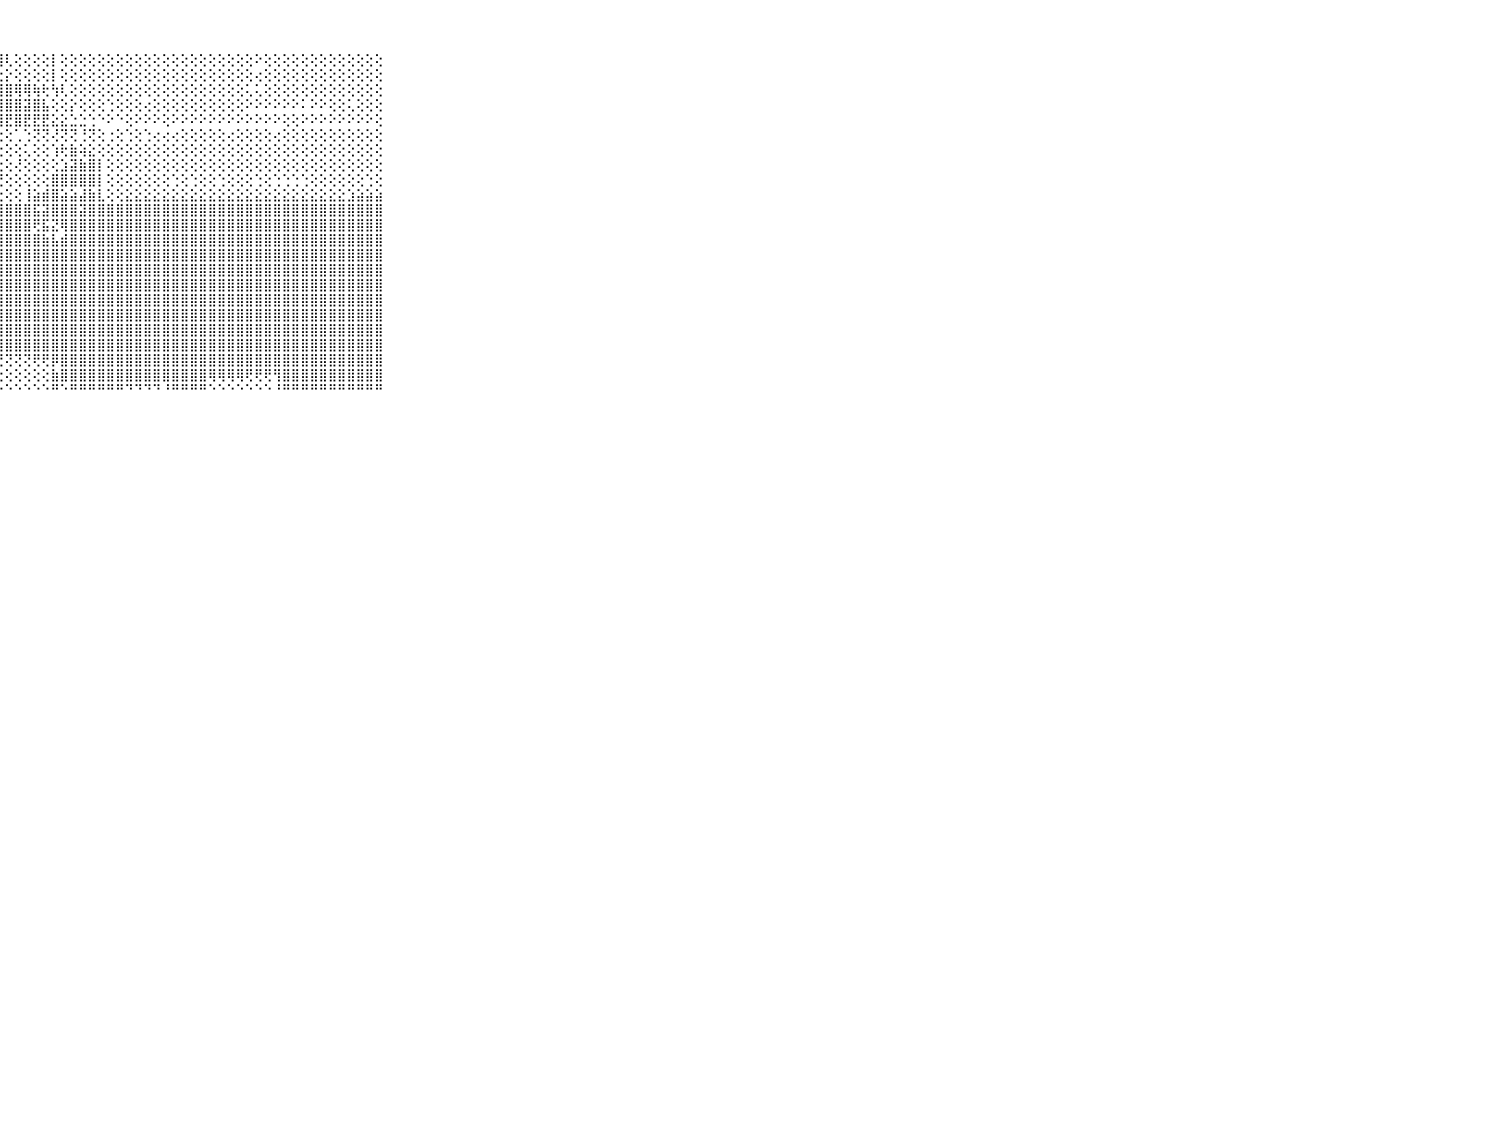

⠀⠀⠀⠀⠀⠀⠀⠀⠀⠀⠀⣵⣿⣿⣿⣿⣿⣿⣿⣿⣿⣿⣿⣿⣿⣿⣿⢿⢇⢕⢕⢕⢕⡇⢕⢕⢕⢕⢕⢕⢕⢕⢕⢕⢕⢕⢕⢕⢕⢕⢕⢕⢕⢕⢕⠕⢕⢕⢕⢕⢕⢕⢕⢕⢕⢕⢕⢕⢕⠀⠀⠀⠀⠀⠀⠀⠀⠀⠀⠀⠀
⠀⠀⠀⠀⠀⠀⠀⠀⠀⠀⠀⣿⣿⣿⣿⣿⣿⣿⣿⣿⣿⣿⣿⣟⣏⣝⣕⣕⡕⢕⢕⢕⢕⡇⢕⢕⢕⢕⢕⢕⢕⢕⢕⢕⢕⢕⢕⢕⢕⢕⢕⢕⢕⢕⢕⢔⢕⢕⢕⢕⢕⢕⢕⢕⢕⢕⢕⢕⢕⠀⠀⠀⠀⠀⠀⠀⠀⠀⠀⠀⠀
⠀⠀⠀⠀⠀⠀⠀⠀⠀⠀⠀⣼⣯⣽⣽⣽⣽⣽⢝⢟⢏⢝⢕⢜⣿⣿⣾⣿⣿⢿⢿⢷⢗⢳⢇⢕⢕⢕⢕⢕⢕⢕⢕⢕⢕⢕⢕⢕⢕⢕⢕⢕⢕⢕⢅⢅⢕⢕⢕⢕⢕⢕⢕⢕⢕⢕⢕⢕⢕⠀⠀⠀⠀⠀⠀⠀⠀⠀⠀⠀⠀
⠀⠀⠀⠀⠀⠀⠀⠀⠀⠀⠀⣿⣿⣷⣷⢷⢶⢕⢕⢕⢕⢕⢱⣾⣯⣿⣿⣿⣿⣿⣽⣿⣧⢕⢕⡕⢕⢕⢕⢑⢕⢕⢕⢔⢕⢕⢕⢕⢕⢕⢕⢕⢕⢕⠕⠕⠕⠕⠕⠕⠅⠕⠕⢕⢕⢅⢕⢕⢕⠀⠀⠀⠀⠀⠀⠀⠀⠀⠀⠀⠀
⠀⠀⠀⠀⠀⠀⠀⠀⠀⠀⠀⠿⠿⠧⢵⢥⢥⢥⢥⣥⣅⣕⣸⣯⣿⣿⣿⣿⣟⣿⣟⣟⣟⣕⣕⣑⣑⢑⠑⠕⠑⢕⠕⠕⠕⢕⠕⠕⠕⠕⠕⠕⠕⠕⠕⠕⠕⠕⢕⢕⠕⠕⠕⠕⠕⠕⠕⠕⢕⠀⠀⠀⠀⠀⠀⠀⠀⠀⠀⠀⠀
⠀⠀⠀⠀⠀⠀⠀⠀⠀⠀⠀⠀⠅⢅⠑⢁⠅⠅⠅⠔⢁⠄⠐⢅⢅⢔⠅⢕⢕⢁⢑⢝⢝⢜⢝⢝⢘⢝⢕⢐⢕⢑⢕⢑⢔⢔⢔⢕⢕⢕⢕⢕⢔⢕⢕⢕⢕⢔⢕⢕⢕⢕⢕⢕⢕⢕⢕⢕⢕⠀⠀⠀⠀⠀⠀⠀⠀⠀⠀⠀⠀
⠀⠀⠀⠀⠀⠀⠀⠀⠀⠀⠀⢅⢅⢅⢅⢅⢅⢅⢕⢕⢕⢕⢕⢕⢕⢕⢕⢕⢕⢕⢅⢕⢕⢱⢗⣷⢵⣕⢕⢕⢕⢕⢕⢕⢕⢕⢕⢕⢕⢕⢕⢕⢕⢕⢕⢕⢕⢕⢕⢕⢕⢕⢕⢕⢕⢕⢕⢕⢕⠀⠀⠀⠀⠀⠀⠀⠀⠀⠀⠀⠀
⠀⠀⠀⠀⠀⠀⠀⠀⠀⠀⠀⢕⢕⢕⢕⢕⢕⢕⢕⢕⢕⢕⢕⢕⢕⢕⢕⢕⢕⢜⢕⢕⢕⢕⣱⣽⣷⣿⡇⢕⢕⢕⢕⢕⢕⢕⢕⢕⢕⢕⢕⢕⢕⢕⢕⢕⢕⢕⢕⢕⢕⢕⢕⢕⢕⢕⢕⢕⢕⠀⠀⠀⠀⠀⠀⠀⠀⠀⠀⠀⠀
⠀⠀⠀⠀⠀⠀⠀⠀⠀⠀⠀⢜⢟⢟⢟⢟⢟⢗⢕⢕⢕⢕⢕⢕⢕⢝⢝⢝⢕⢕⢕⢕⢕⣿⣿⣿⣿⣿⡇⢕⢕⢕⢕⢕⢕⢕⢑⢕⢑⢕⢕⢑⢕⢕⢕⢑⢕⢑⢑⢑⢑⢕⢕⢕⢕⢕⢕⢑⢕⠀⠀⠀⠀⠀⠀⠀⠀⠀⠀⠀⠀
⠀⠀⠀⠀⠀⠀⠀⠀⠀⠀⠀⢕⢕⢕⢕⢕⢕⢕⢕⢕⢕⢕⢕⢕⢕⢕⢕⢕⢕⢕⢸⣵⣾⣿⣵⣵⣼⣷⣇⢕⢕⣕⣕⣕⣕⣕⣕⣕⣕⣕⣕⣕⣕⣕⣕⣕⣕⣕⣕⣕⣕⣕⣕⣕⣕⣱⣵⣵⣵⠀⠀⠀⠀⠀⠀⠀⠀⠀⠀⠀⠀
⠀⠀⠀⠀⠀⠀⠀⠀⠀⠀⠀⣷⣷⣷⣷⣷⣷⣷⣾⣿⣿⣿⣿⣿⣿⣿⣿⣿⣿⣿⣿⣯⣽⣿⣿⣿⣽⣿⣿⣿⣿⣿⣿⣿⣿⣿⣿⣿⣿⣿⣿⣿⣿⣿⣿⣿⣿⣿⣿⣿⣿⣿⣿⣿⣿⣿⣿⣿⣿⠀⠀⠀⠀⠀⠀⠀⠀⠀⠀⠀⠀
⠀⠀⠀⠀⠀⠀⠀⠀⠀⠀⠀⣿⣿⣿⣿⣿⣿⣿⣿⣿⣿⢟⢿⣿⣿⣿⣿⣿⣿⣿⣿⢟⣯⣝⢿⣿⣿⣿⣿⣿⣿⣿⣿⣿⣿⣿⣿⣿⣿⣿⣿⣿⣿⣿⣿⣿⣿⣿⣿⣿⣿⣿⣿⣿⣿⣿⣿⣿⣿⠀⠀⠀⠀⠀⠀⠀⠀⠀⠀⠀⠀
⠀⠀⠀⠀⠀⠀⠀⠀⠀⠀⠀⣿⣿⣿⣿⣿⣿⣿⣿⣿⣿⢕⢽⣿⣿⣿⣿⣿⣿⣿⣿⣿⣷⣧⣾⣿⣿⣿⣿⣿⣿⣿⣿⣿⣿⣿⣿⣿⣿⣿⣿⣿⣿⣿⣿⣿⣿⣿⣿⣿⣿⣿⣿⣿⣿⣿⣿⣿⣿⠀⠀⠀⠀⠀⠀⠀⠀⠀⠀⠀⠀
⠀⠀⠀⠀⠀⠀⠀⠀⠀⠀⠀⣿⣿⣿⣿⣿⣿⣿⣿⣿⣿⢕⢱⣿⣿⣿⣿⣿⣿⣿⣿⣿⣿⣿⣿⣿⣿⣿⣿⣿⣿⣿⣿⣿⣿⣿⣿⣿⣿⣿⣿⣿⣿⣿⣿⣿⣿⣿⣿⣿⣿⣿⣿⣿⣿⣿⣿⣿⣿⠀⠀⠀⠀⠀⠀⠀⠀⠀⠀⠀⠀
⠀⠀⠀⠀⠀⠀⠀⠀⠀⠀⠀⣿⣿⣿⣿⣿⣿⣿⣿⣿⣿⢕⣸⣿⣿⣿⣿⣿⣿⣿⣿⣿⣿⣿⣿⣿⣿⣿⣿⣿⣿⣿⣿⣿⣿⣿⣿⣿⣿⣿⣿⣿⣿⣿⣿⣿⣿⣿⣿⣿⣿⣿⣿⣿⣿⣿⣿⣿⣿⠀⠀⠀⠀⠀⠀⠀⠀⠀⠀⠀⠀
⠀⠀⠀⠀⠀⠀⠀⠀⠀⠀⠀⣿⣿⣿⣿⣿⣿⣿⣿⣿⣿⢕⣿⣿⣿⣿⣿⣿⣿⣿⣿⣿⣿⣿⣿⣿⣿⣿⣿⣿⣿⣿⣿⣿⣿⣿⣿⣿⣿⣿⣿⣿⣿⣿⣿⣿⣿⣿⣿⣿⣿⣿⣿⣿⣿⣿⣿⣿⣿⠀⠀⠀⠀⠀⠀⠀⠀⠀⠀⠀⠀
⠀⠀⠀⠀⠀⠀⠀⠀⠀⠀⠀⣿⣿⣿⣿⣿⣿⣿⣿⣿⣿⢕⢿⣿⣿⣿⣿⣿⣿⣿⣿⣿⣿⣿⣿⣿⣿⣿⣿⣿⣿⣿⣿⣿⣿⣿⣿⣿⣿⣿⣿⣿⣿⣿⣿⣿⣿⣿⣿⣿⣿⣿⣿⣿⣿⣿⣿⣿⣿⠀⠀⠀⠀⠀⠀⠀⠀⠀⠀⠀⠀
⠀⠀⠀⠀⠀⠀⠀⠀⠀⠀⠀⣿⣿⣿⣿⣿⣿⣿⣿⣿⣿⢕⢕⣿⣿⣿⣿⣿⣿⣿⣿⣿⣿⣿⣿⣿⣿⣿⣿⣿⣿⣿⣿⣿⣿⣿⣿⣿⣿⣿⣿⣿⣿⣿⣿⣿⣿⣿⣿⣿⣿⣿⣿⣿⣿⣿⣿⣿⣿⠀⠀⠀⠀⠀⠀⠀⠀⠀⠀⠀⠀
⠀⠀⠀⠀⠀⠀⠀⠀⠀⠀⠀⣿⣿⣿⣿⣿⣿⣿⣿⣿⣿⢕⢕⣿⣿⣿⣿⣿⣿⣿⣿⣿⣿⣿⣿⣿⣿⣿⣿⣿⣿⣿⣿⣿⣿⣿⣿⣿⣿⣿⣿⣿⣿⣿⣿⣿⣿⣿⣿⣿⣿⣿⣿⣿⣿⣿⣿⣿⣿⠀⠀⠀⠀⠀⠀⠀⠀⠀⠀⠀⠀
⠀⠀⠀⠀⠀⠀⠀⠀⠀⠀⠀⣿⣿⣿⣿⣿⣿⣿⣿⣿⣿⣕⣕⣿⣿⣿⣿⣿⣿⣿⣿⣿⣿⣿⣿⣿⣿⣿⣿⣿⣿⣿⣿⣿⣿⣿⣿⣿⣿⣿⣿⣿⣿⣿⣿⣿⣿⣿⣿⣿⣿⣿⣿⣿⣿⣿⣿⣿⣿⠀⠀⠀⠀⠀⠀⠀⠀⠀⠀⠀⠀
⠀⠀⠀⠀⠀⠀⠀⠀⠀⠀⠀⣿⣿⣿⣿⣿⣿⣿⣿⣿⣿⣿⣿⡷⢕⢕⢜⢝⢝⢝⢝⢟⢟⡿⣿⣿⣿⣿⣿⣿⣿⣿⣿⣿⣿⣿⣿⣿⣿⣿⣿⣿⣿⣿⣿⣿⣿⣿⣿⣿⣿⣿⣿⣿⣿⣿⣿⣿⣿⠀⠀⠀⠀⠀⠀⠀⠀⠀⠀⠀⠀
⠀⠀⠀⠀⠀⠀⠀⠀⠀⠀⠀⣿⣿⣿⣿⣿⣿⣿⣿⣿⣿⣿⣿⣿⡕⢕⢕⢕⢕⢕⢕⢕⢕⣷⣿⣿⣿⣿⣿⣿⣿⣿⣿⣿⣿⣿⣿⣿⣿⣿⢿⢿⢿⢿⢟⢟⢟⢻⣿⣿⣿⣿⣿⣿⣿⣿⣿⣿⣿⠀⠀⠀⠀⠀⠀⠀⠀⠀⠀⠀⠀
⠀⠀⠀⠀⠀⠀⠀⠀⠀⠀⠀⠛⠛⠛⠛⠛⠛⠛⠛⠛⠛⠛⠛⠛⠛⠑⠑⠑⠑⠑⠑⠑⠑⠛⠑⠛⠛⠛⠛⠛⠛⠙⠙⠙⠙⠘⠛⠛⠛⠛⠑⠑⠑⠑⠑⠑⠑⠘⠛⠛⠛⠛⠛⠛⠛⠛⠛⠛⠛⠀⠀⠀⠀⠀⠀⠀⠀⠀⠀⠀⠀